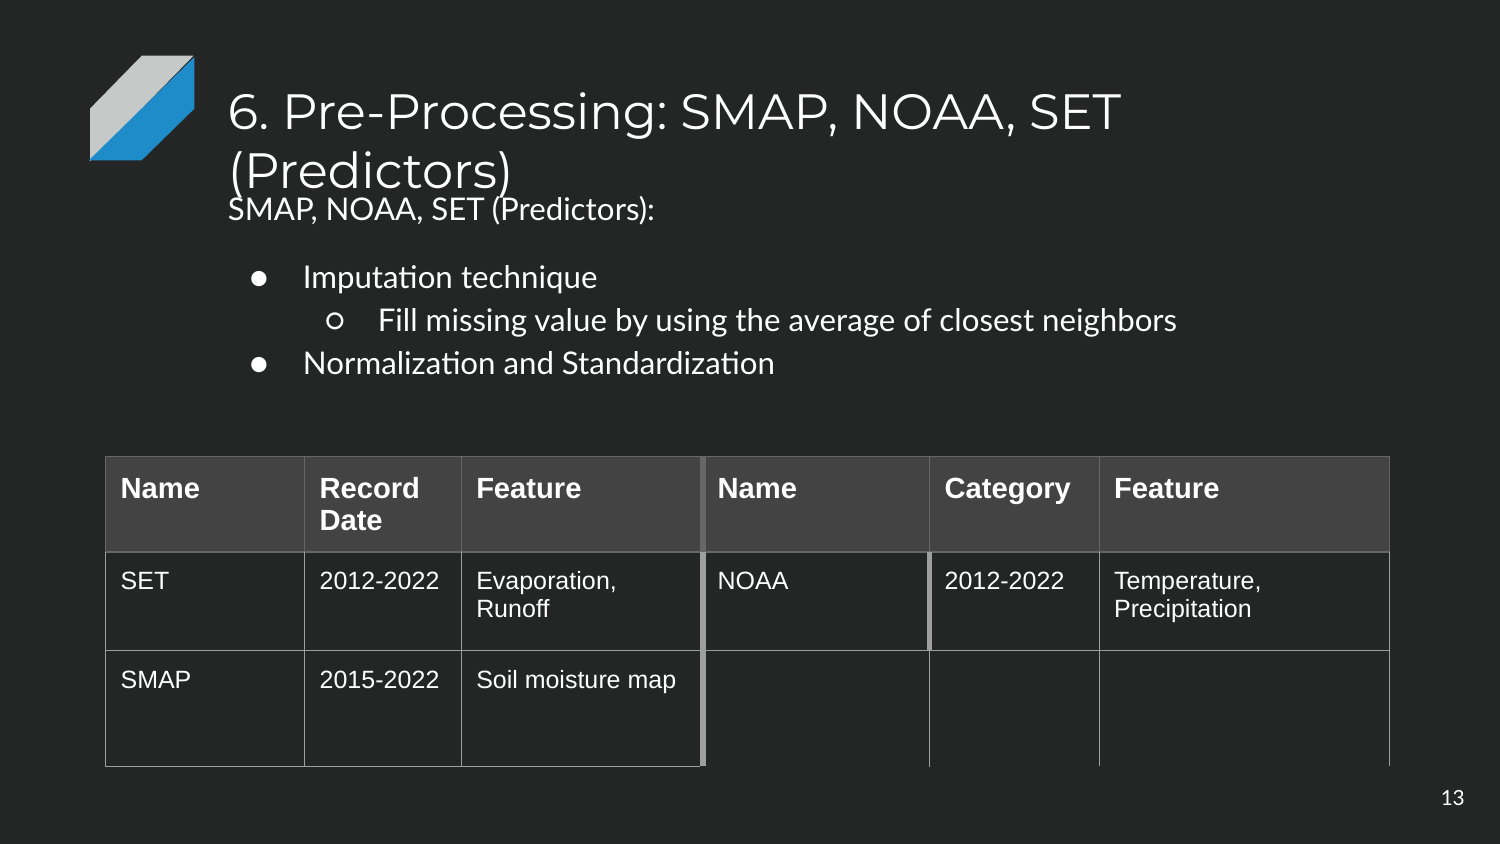

# 6. Pre-Processing: SMAP, NOAA, SET (Predictors)
SMAP, NOAA, SET (Predictors):
Imputation technique
Fill missing value by using the average of closest neighbors
Normalization and Standardization
| Name | Record Date | Feature | Name | Category | Feature |
| --- | --- | --- | --- | --- | --- |
| SET | 2012-2022 | Evaporation, Runoff | NOAA | 2012-2022 | Temperature, Precipitation |
| SMAP | 2015-2022 | Soil moisture map |  |  |  |
13